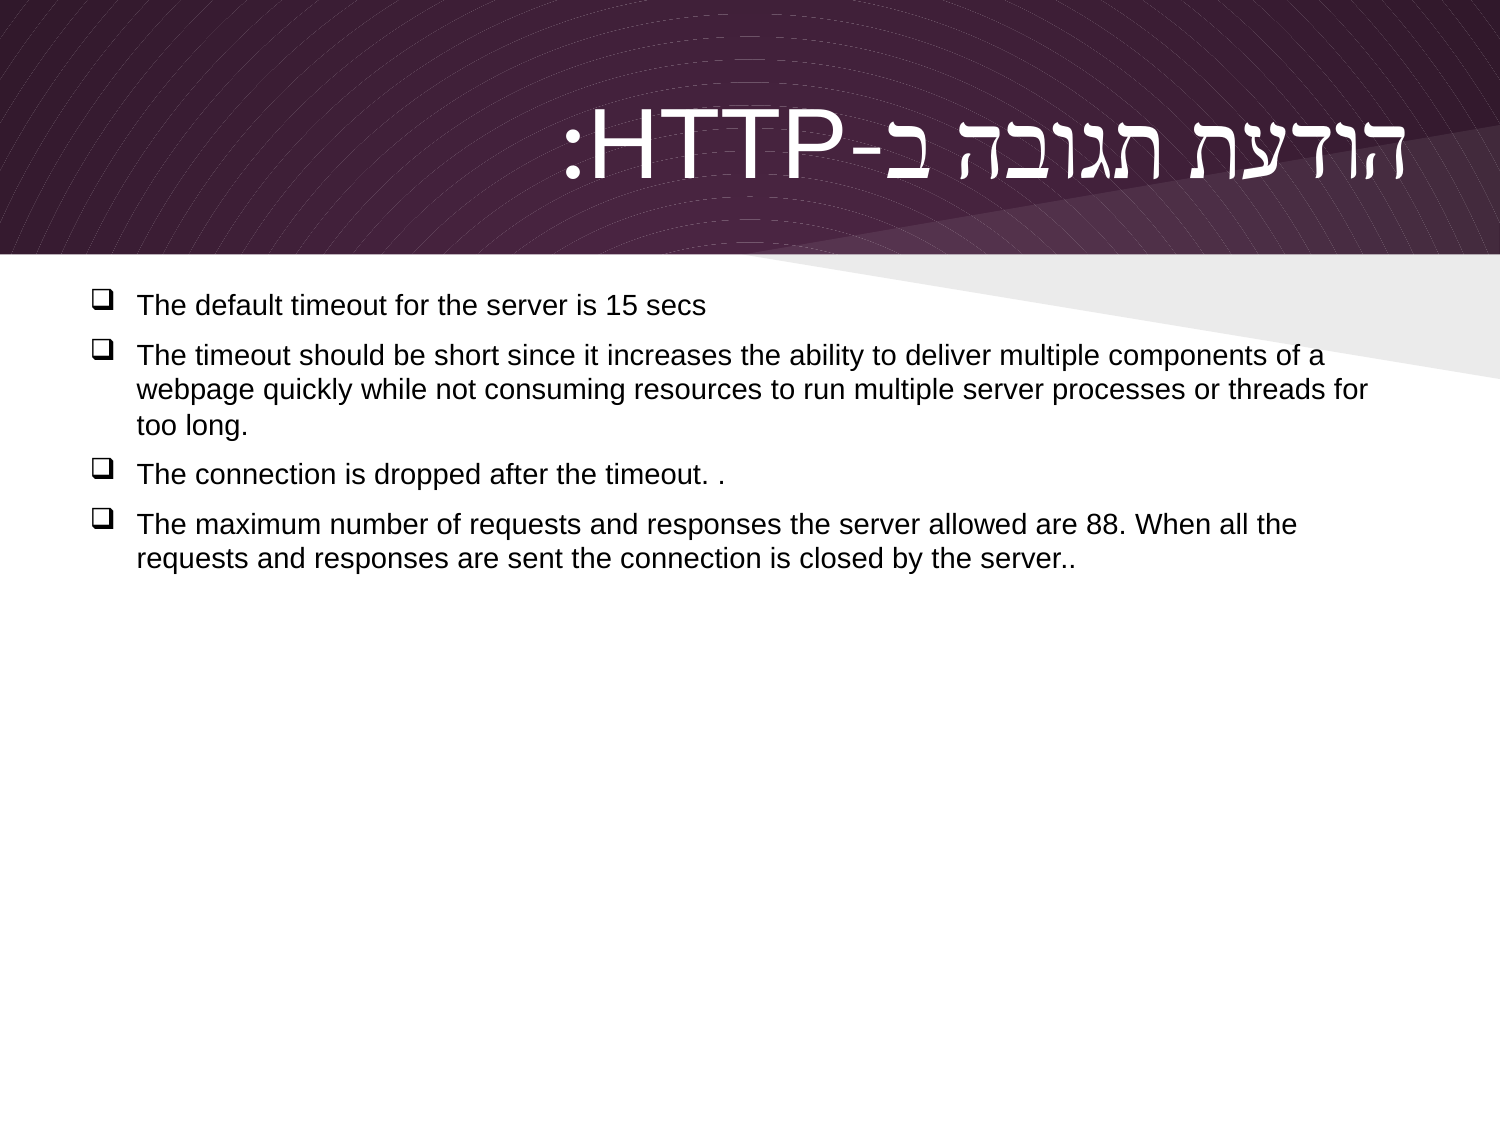

# הודעת תגובה ב-HTTP:
The default timeout for the server is 15 secs
The timeout should be short since it increases the ability to deliver multiple components of a webpage quickly while not consuming resources to run multiple server processes or threads for too long.
The connection is dropped after the timeout. .
The maximum number of requests and responses the server allowed are 88. When all the requests and responses are sent the connection is closed by the server..